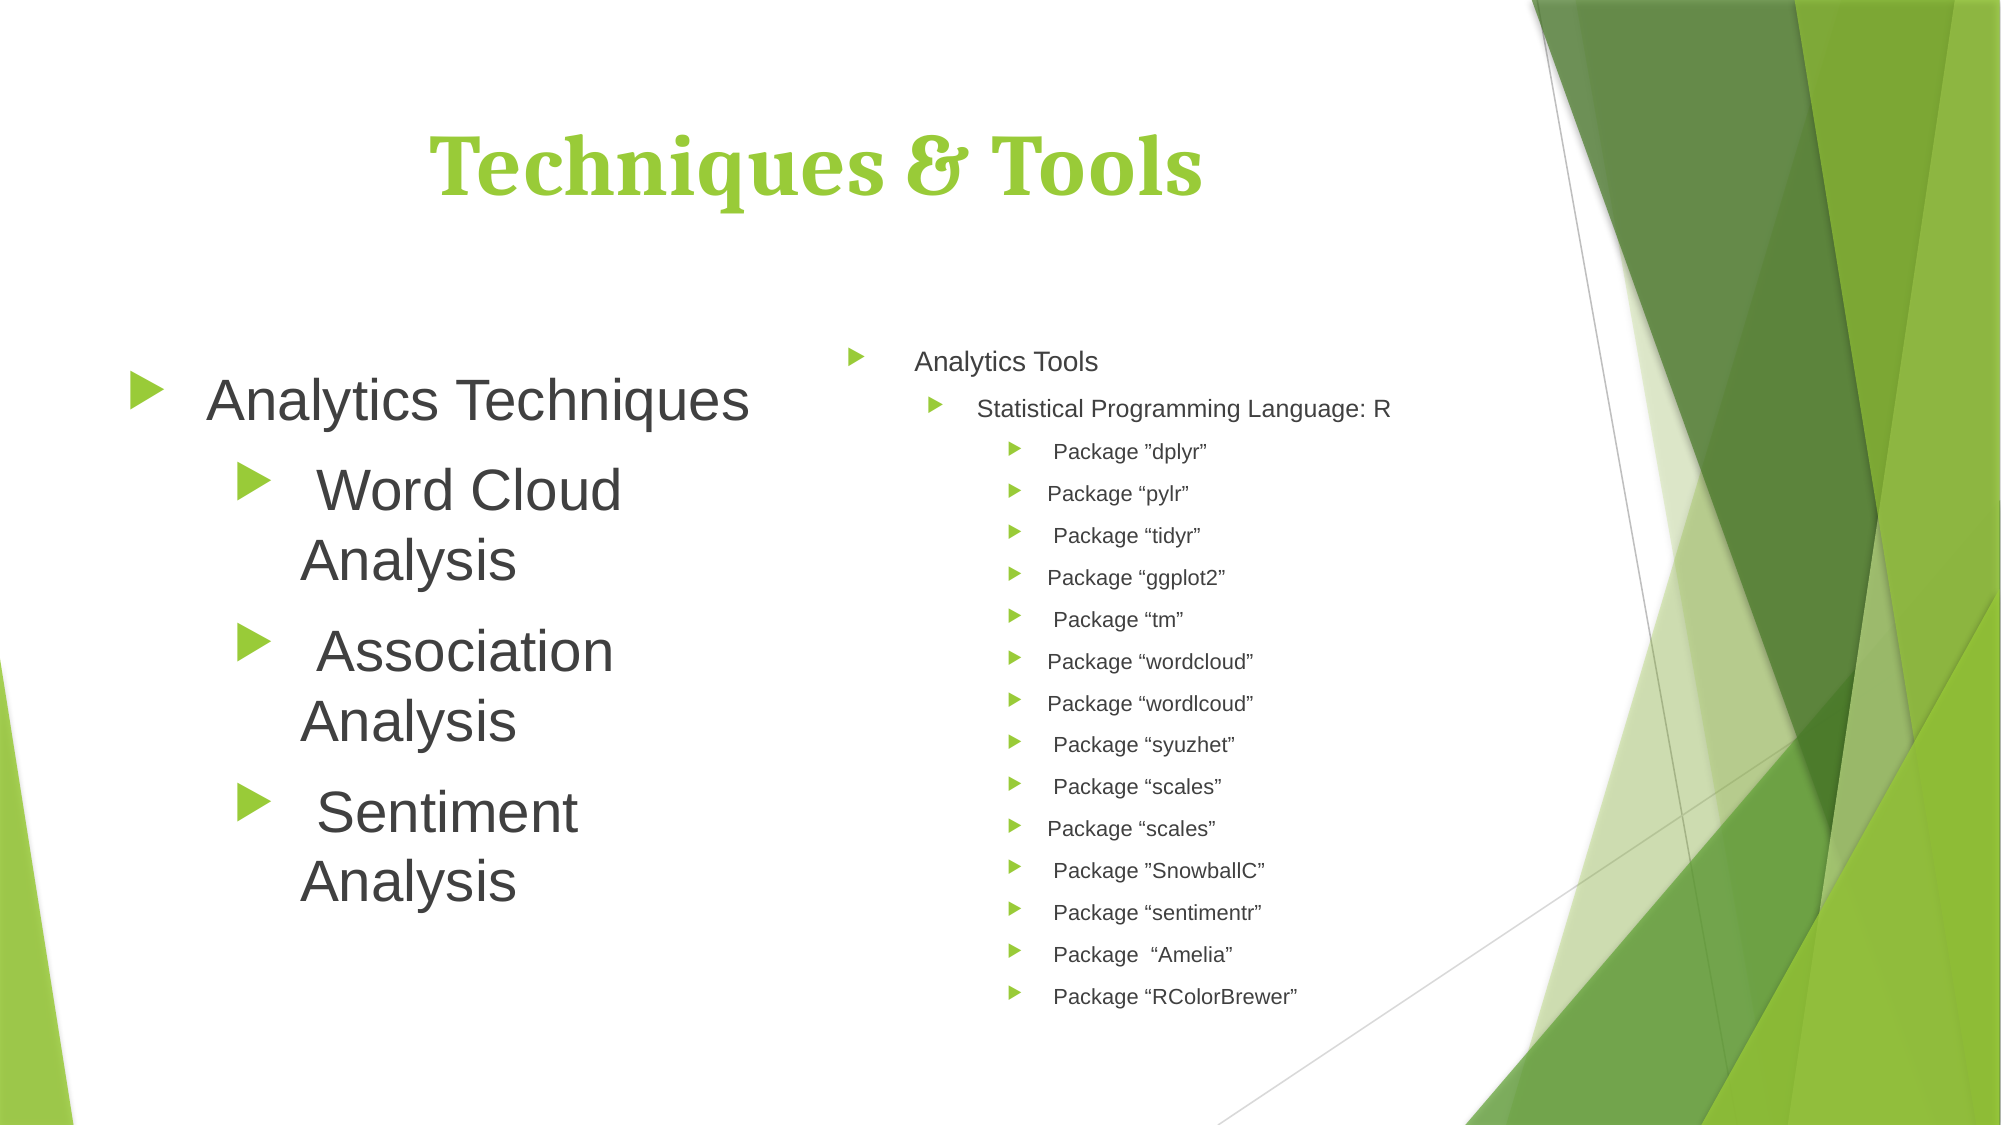

# Techniques & Tools
 Analytics Tools
Statistical Programming Language: R
 Package ”dplyr”
Package “pylr”
 Package “tidyr”
Package “ggplot2”
 Package “tm”
Package “wordcloud”
Package “wordlcoud”
 Package “syuzhet”
 Package “scales”
Package “scales”
 Package ”SnowballC”
 Package “sentimentr”
 Package  “Amelia”
 Package “RColorBrewer”

Analytics Techniques
 Word Cloud Analysis
 Association Analysis
 Sentiment Analysis